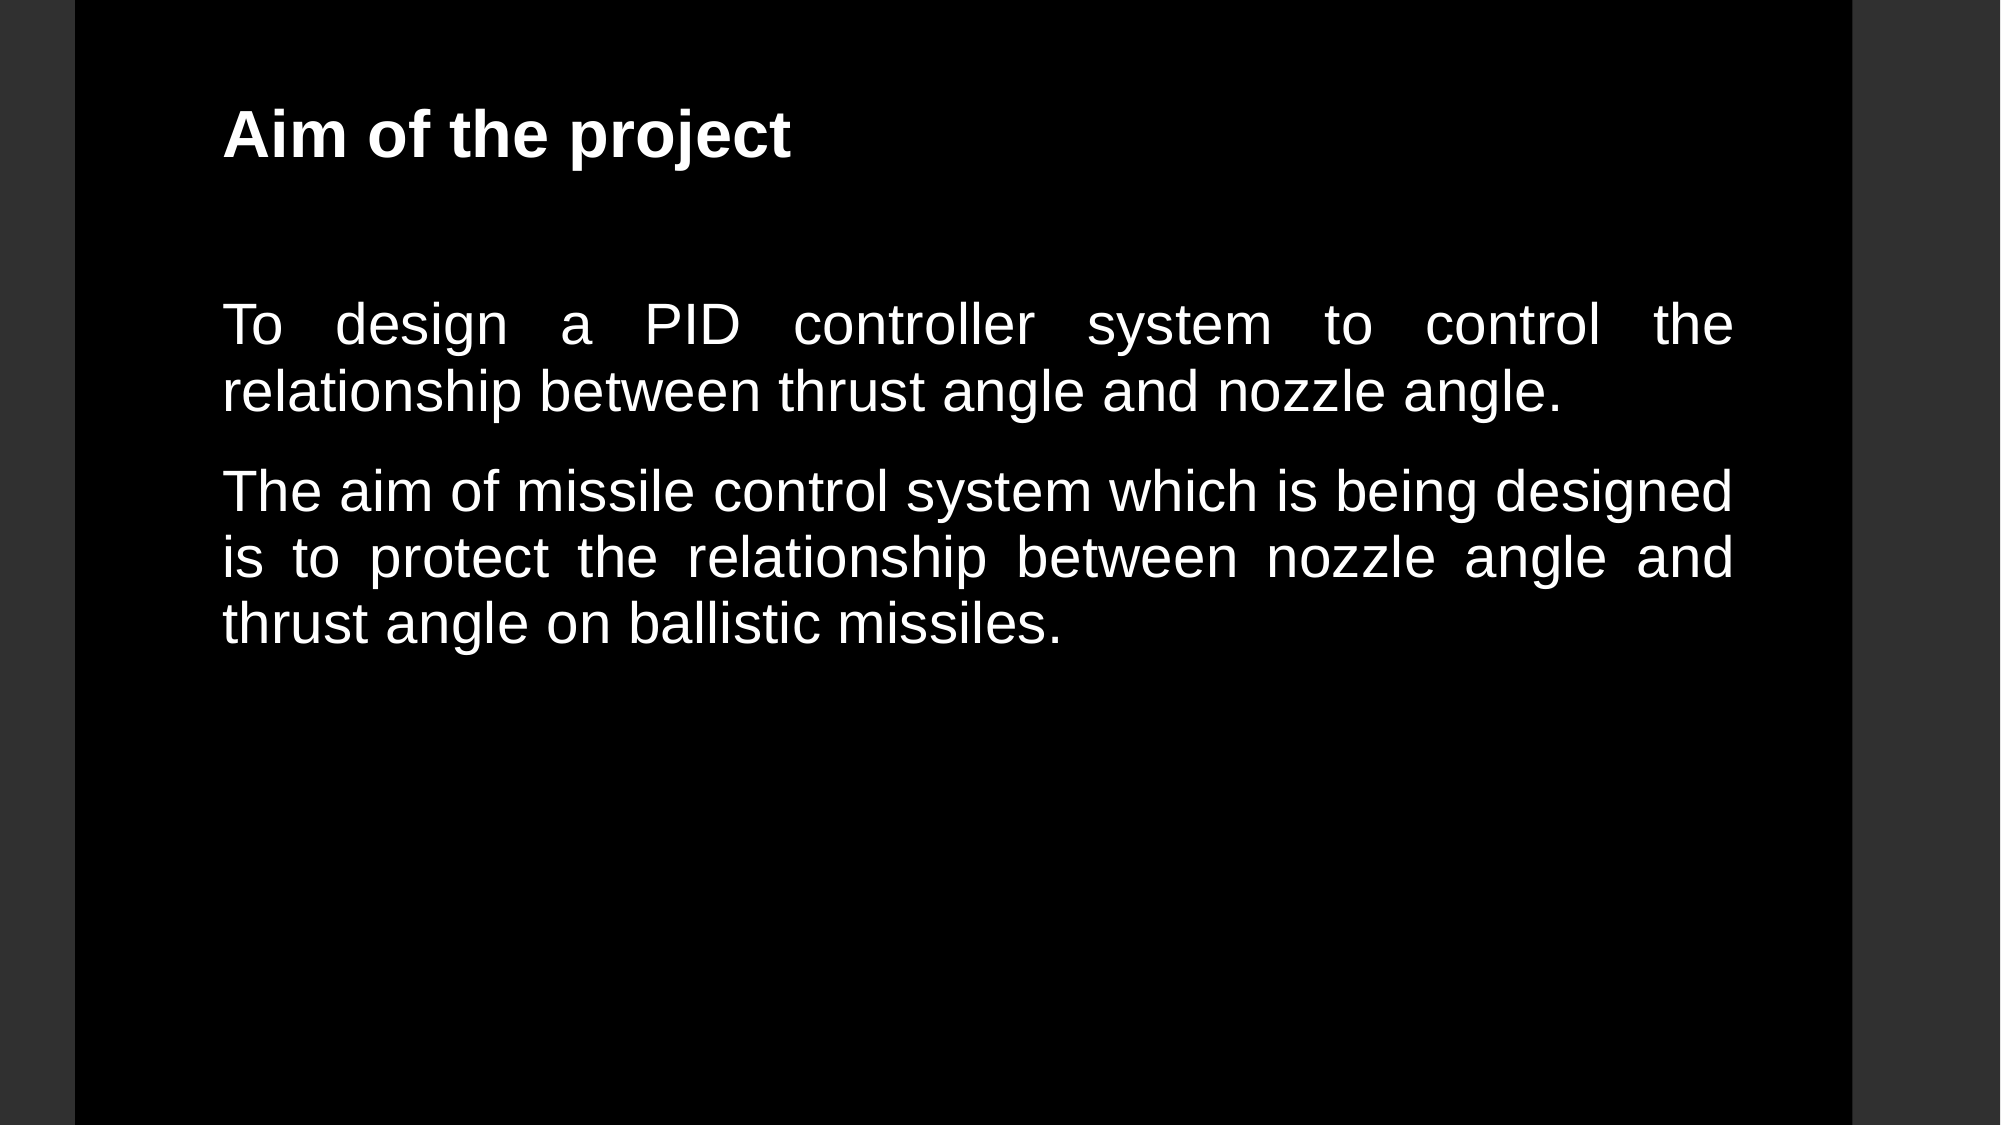

Aim of the project

To design a PID controller system to control the relationship between thrust angle and nozzle angle.
The aim of missile control system which is being designed is to protect the relationship between nozzle angle and thrust angle on ballistic missiles.